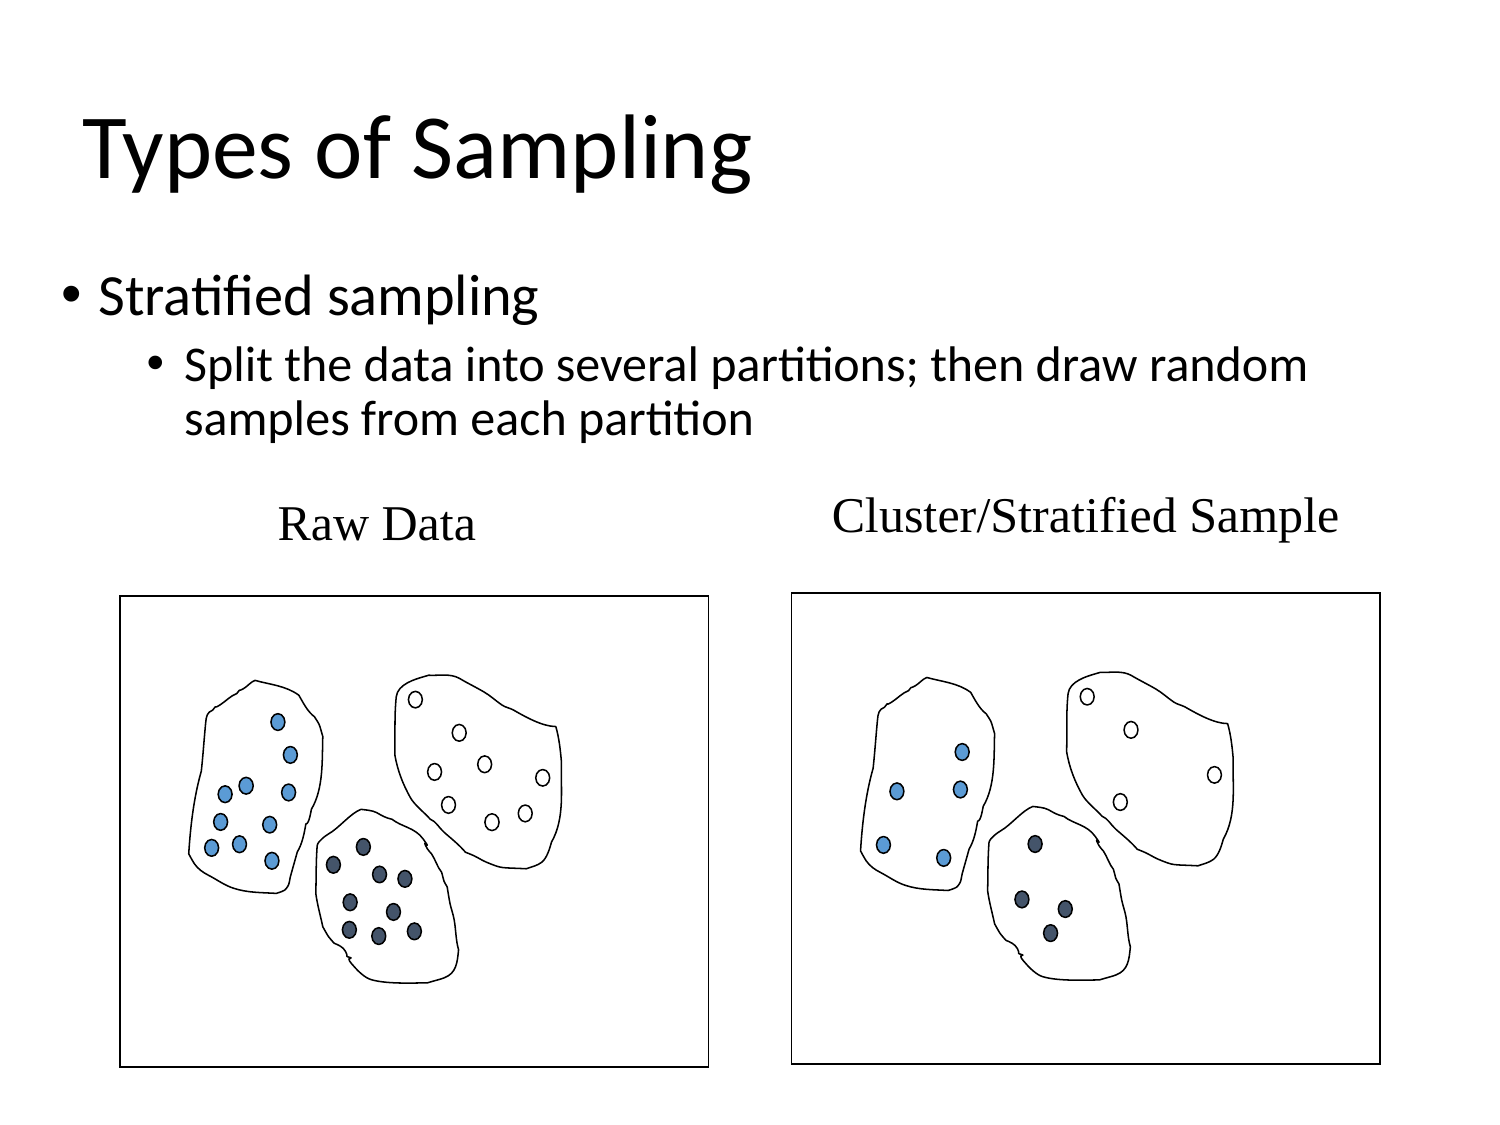

# Types of Sampling
Stratified sampling
Split the data into several partitions; then draw random samples from each partition
Cluster/Stratified Sample
Raw Data